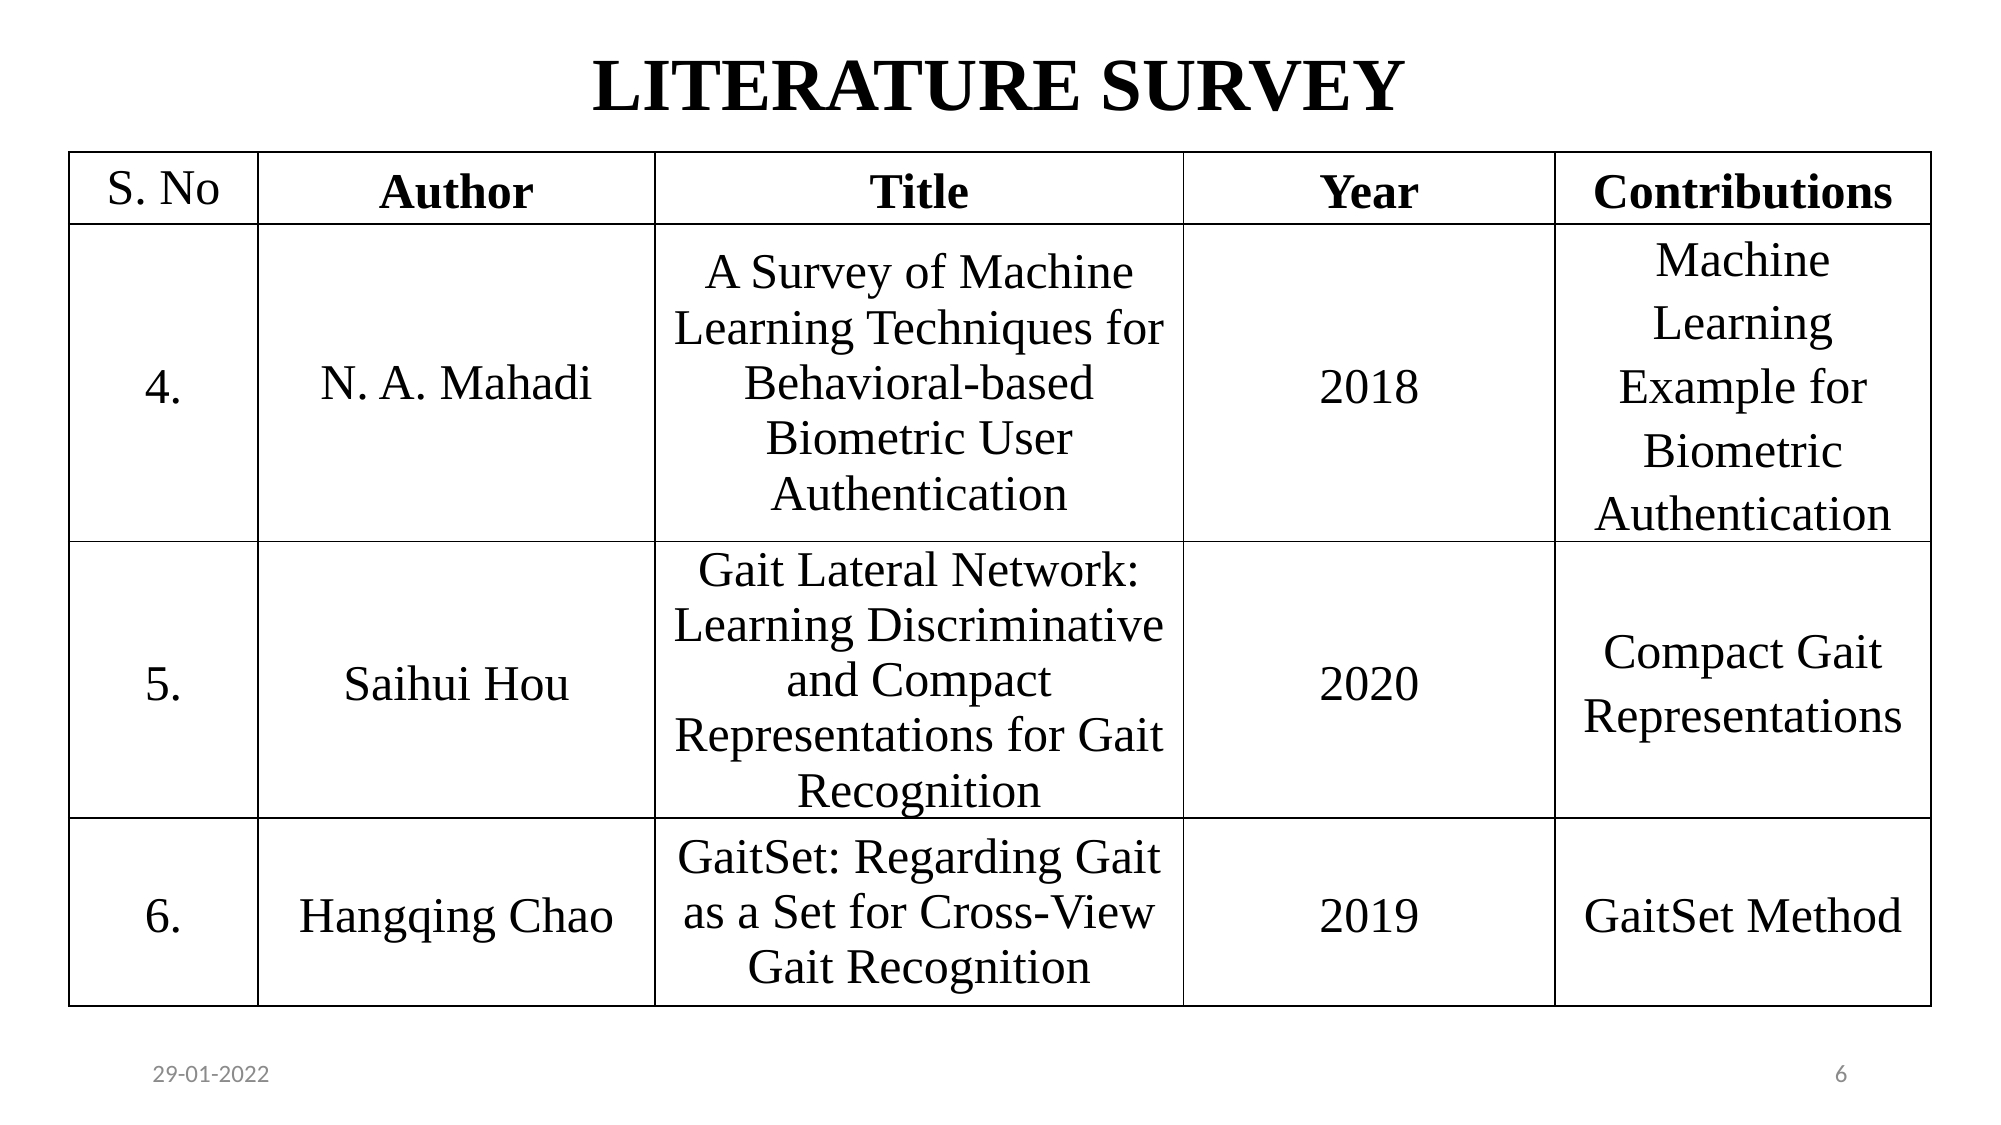

# LITERATURE SURVEY
| S. No | Author | Title | Year | Contributions |
| --- | --- | --- | --- | --- |
| 4. | N. A. Mahadi | A Survey of Machine Learning Techniques for Behavioral-based Biometric User Authentication | 2018 | Machine Learning Example for Biometric Authentication |
| 5. | Saihui Hou | Gait Lateral Network: Learning Discriminative and Compact Representations for Gait Recognition | 2020 | Compact Gait Representations |
| 6. | Hangqing Chao | GaitSet: Regarding Gait as a Set for Cross-View Gait Recognition | 2019 | GaitSet Method |
29-01-2022
6